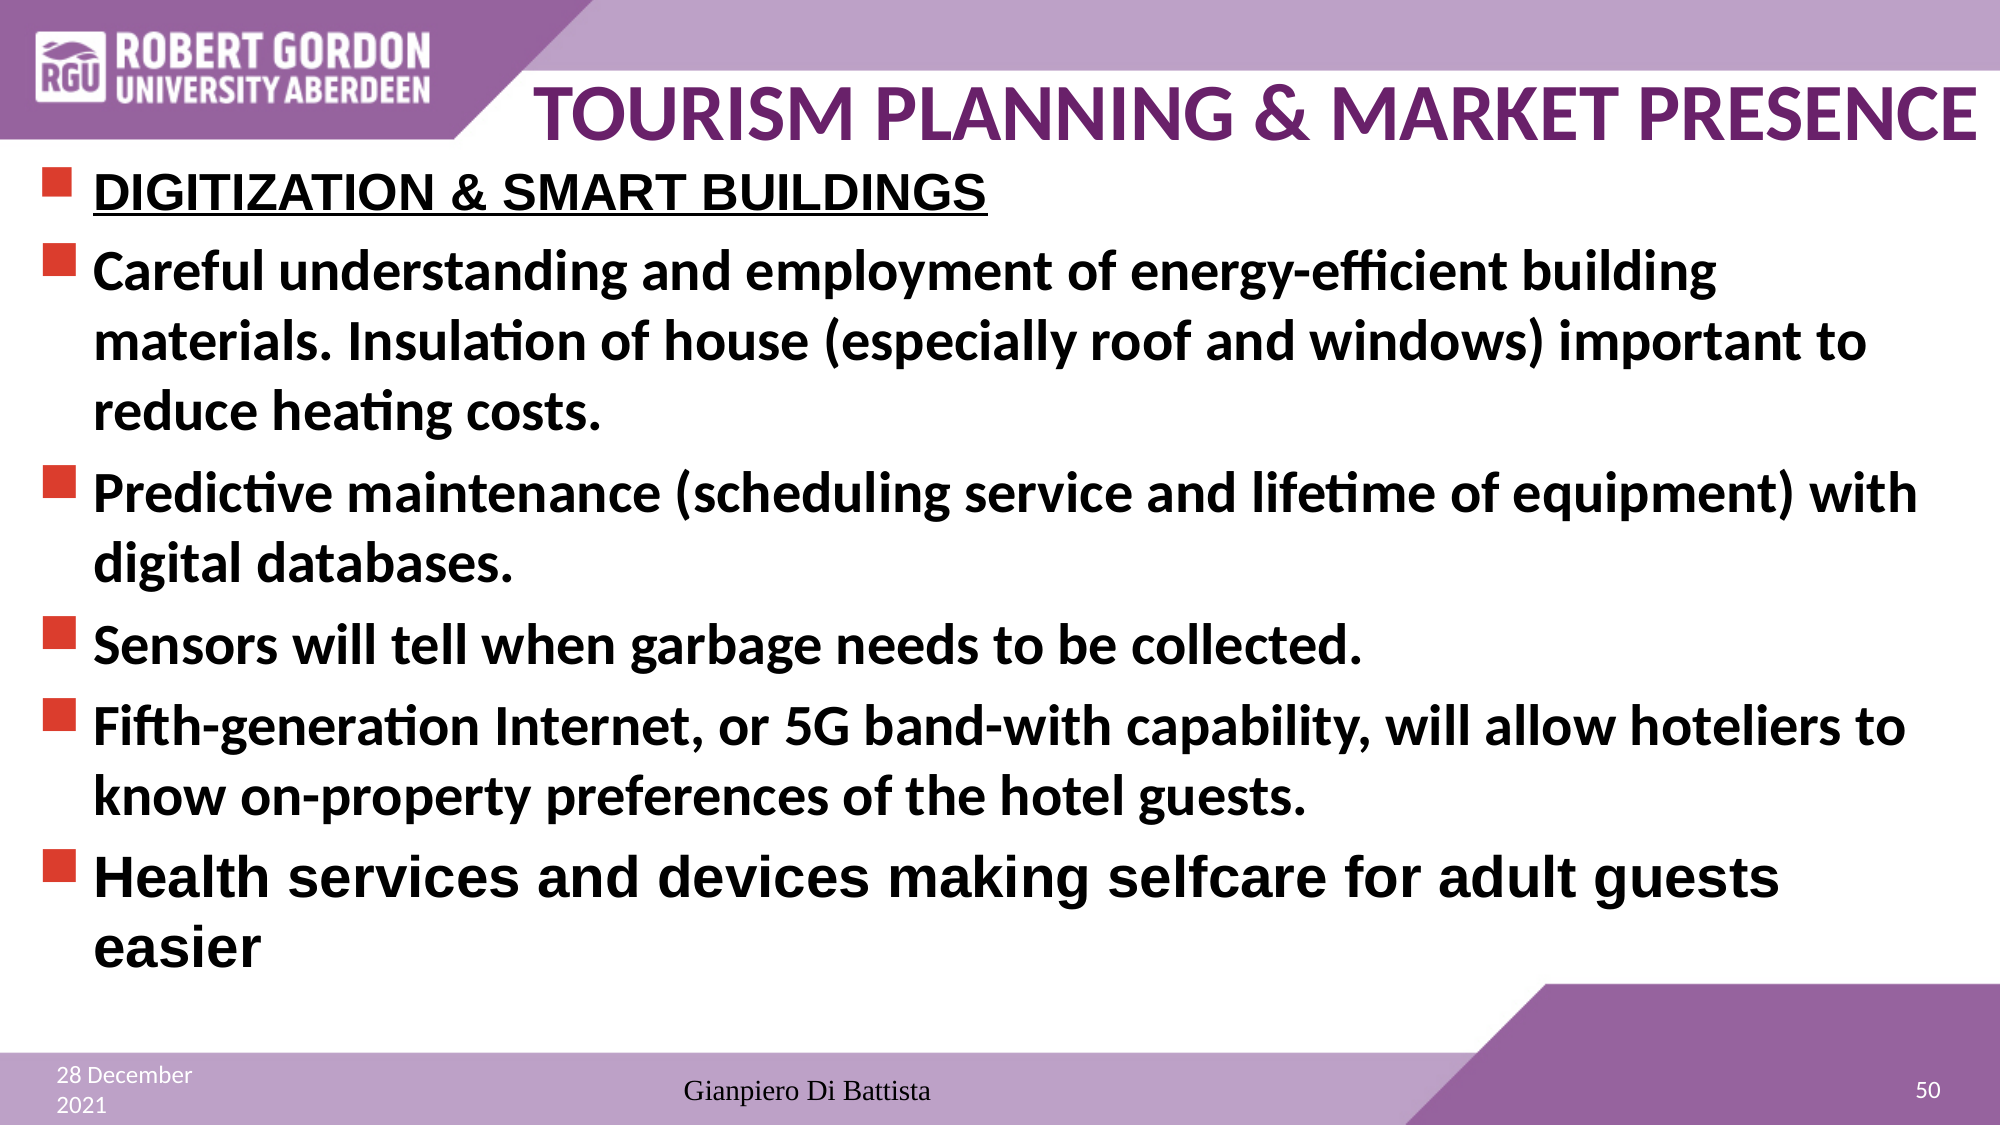

TOURISM PLANNING & MARKET PRESENCE
DIGITIZATION & SMART BUILDINGS
Careful understanding and employment of energy-efficient building materials. Insulation of house (especially roof and windows) important to reduce heating costs.
Predictive maintenance (scheduling service and lifetime of equipment) with digital databases.
Sensors will tell when garbage needs to be collected.
Fifth-generation Internet, or 5G band-with capability, will allow hoteliers to know on-property preferences of the hotel guests.
Health services and devices making selfcare for adult guests easier
50
28 December 2021
Gianpiero Di Battista